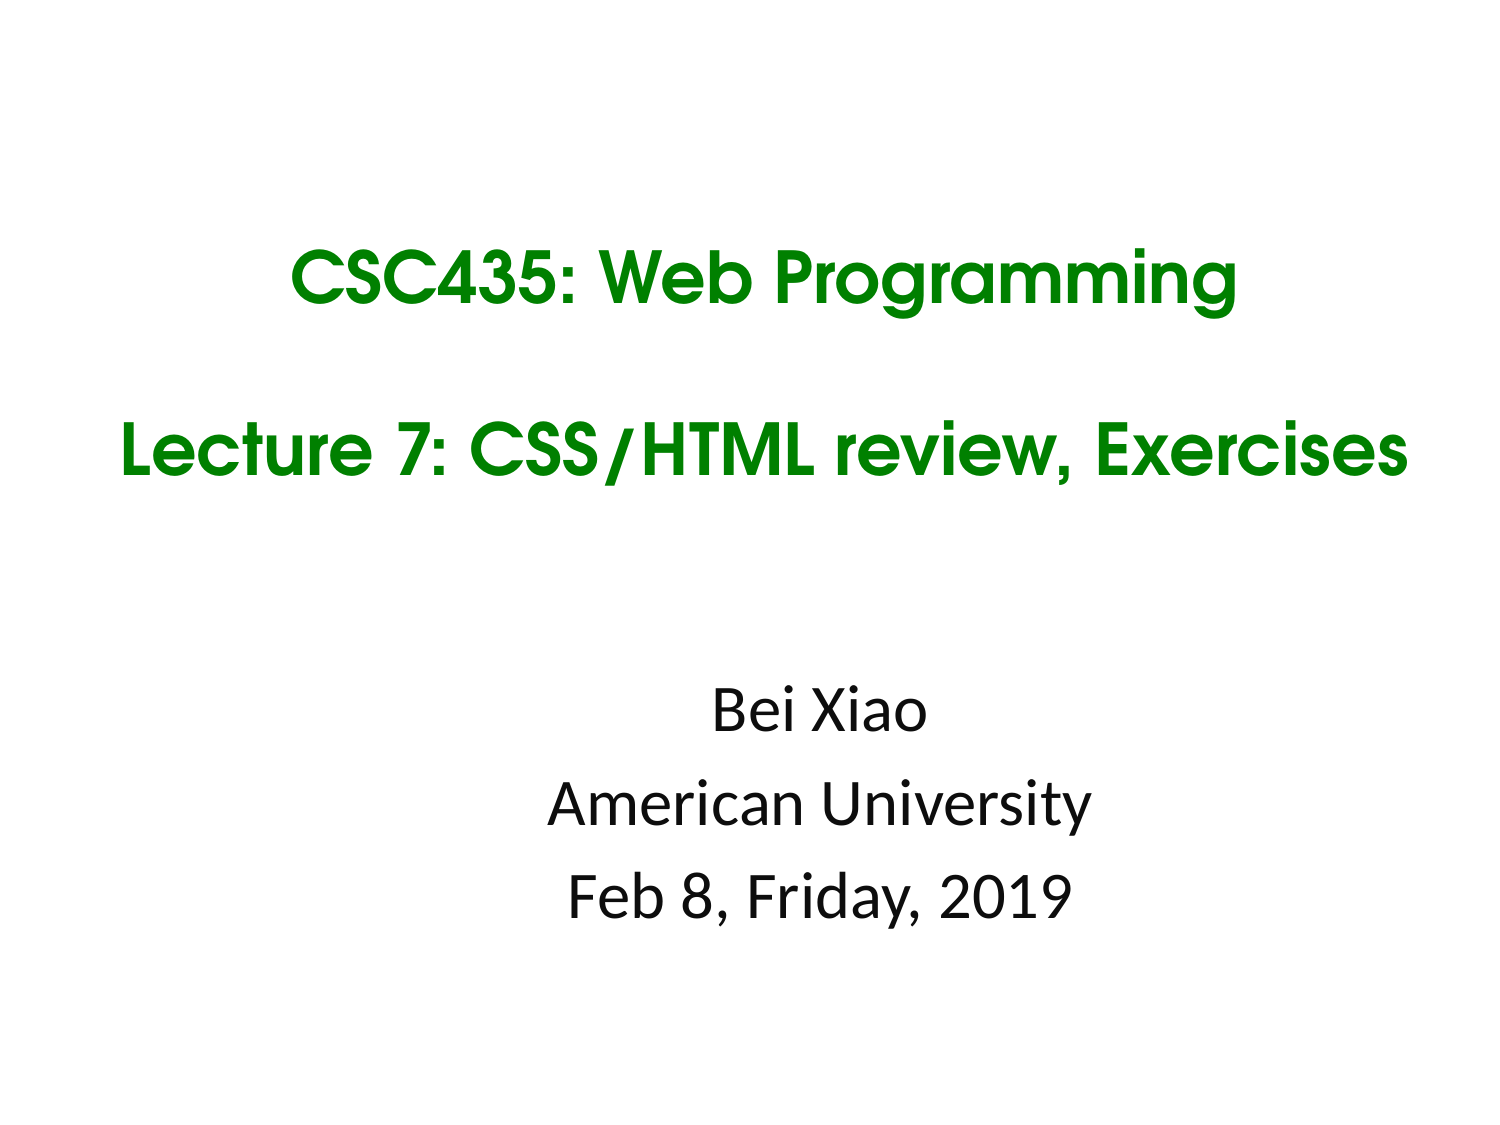

# CSC435: Web Programming Lecture 7: CSS/HTML review, Exercises
Bei Xiao
American University
Feb 8, Friday, 2019